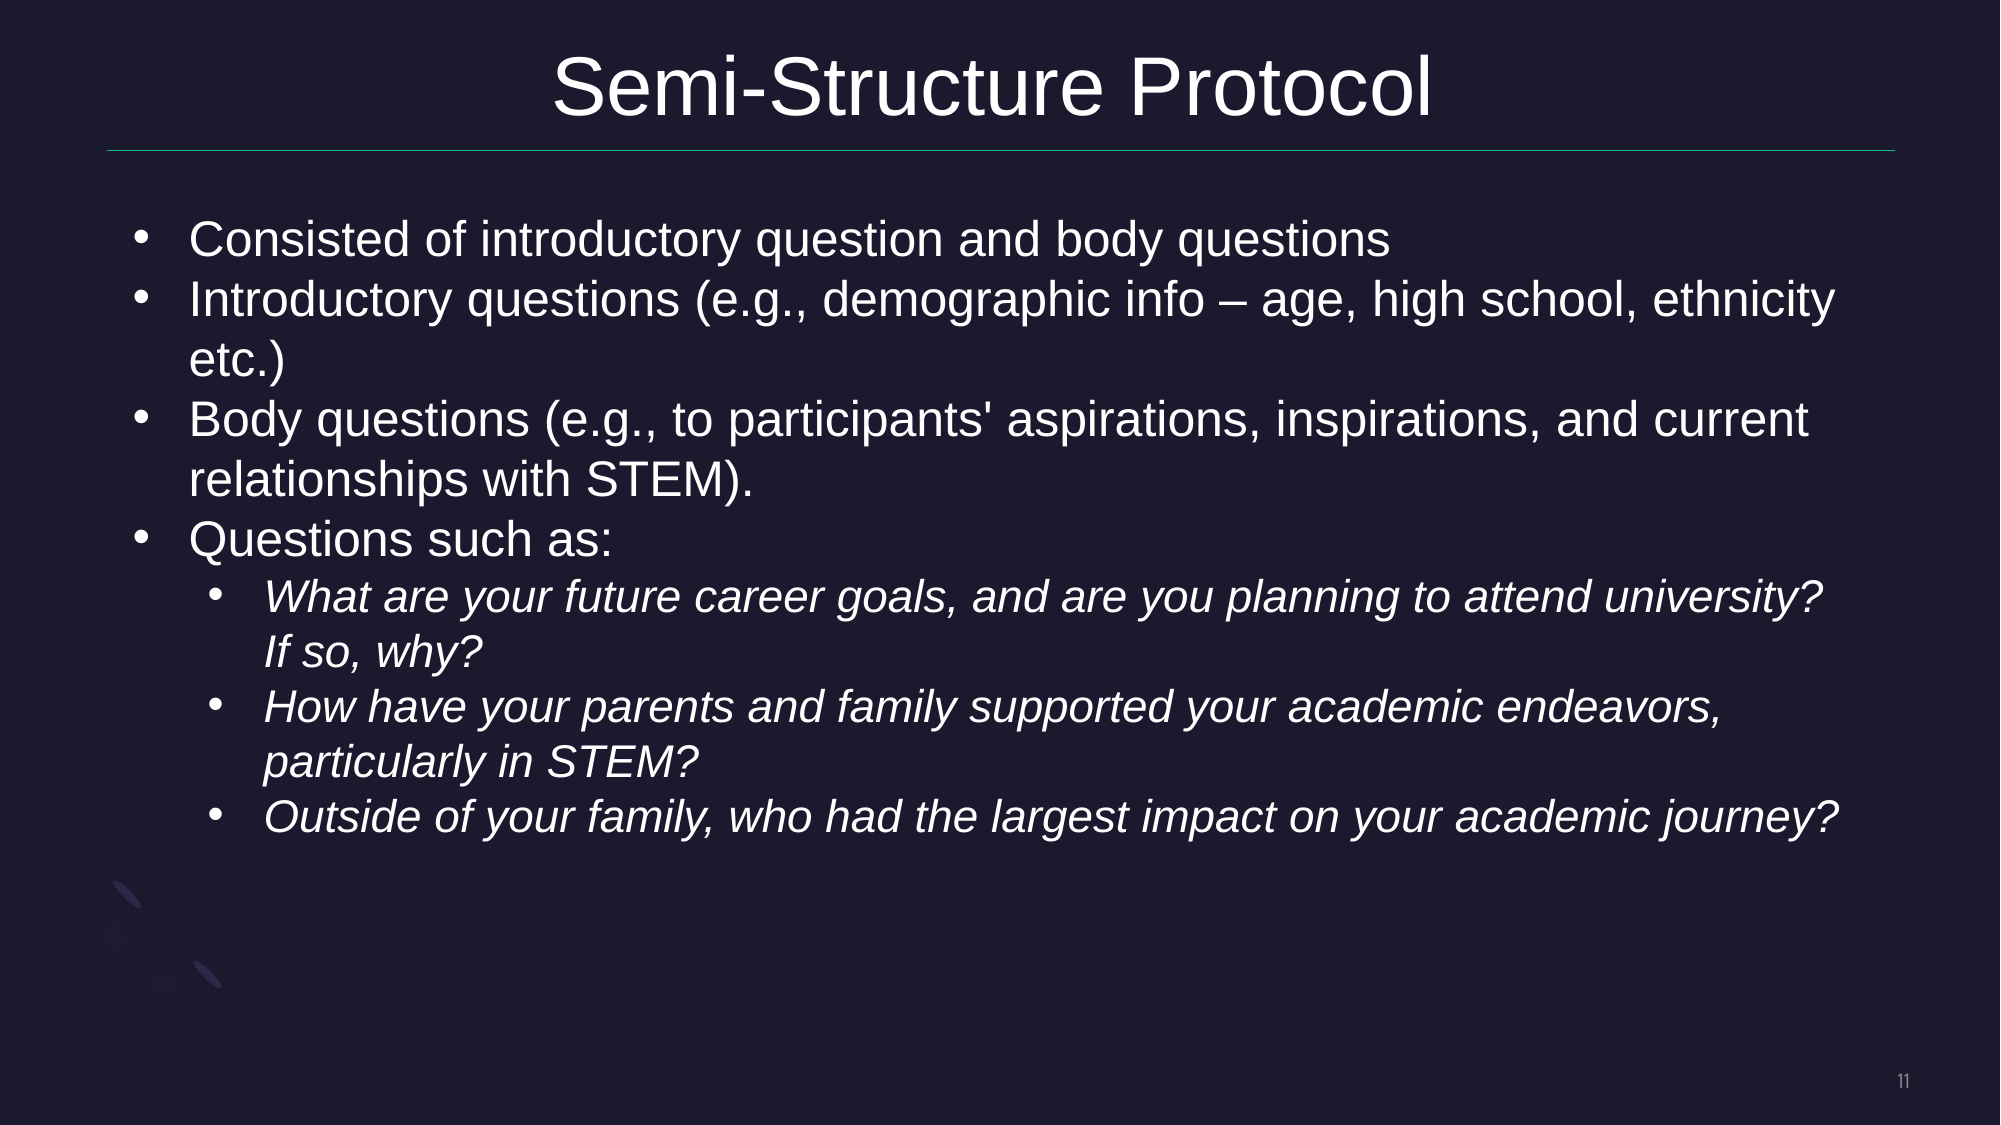

Semi-Structure Protocol

Consisted of introductory question and body questions
Introductory questions (e.g., demographic info – age, high school, ethnicity etc.)
Body questions (e.g., to participants' aspirations, inspirations, and current relationships with STEM).
Questions such as:
What are your future career goals, and are you planning to attend university? If so, why?
How have your parents and family supported your academic endeavors, particularly in STEM?
Outside of your family, who had the largest impact on your academic journey?
11